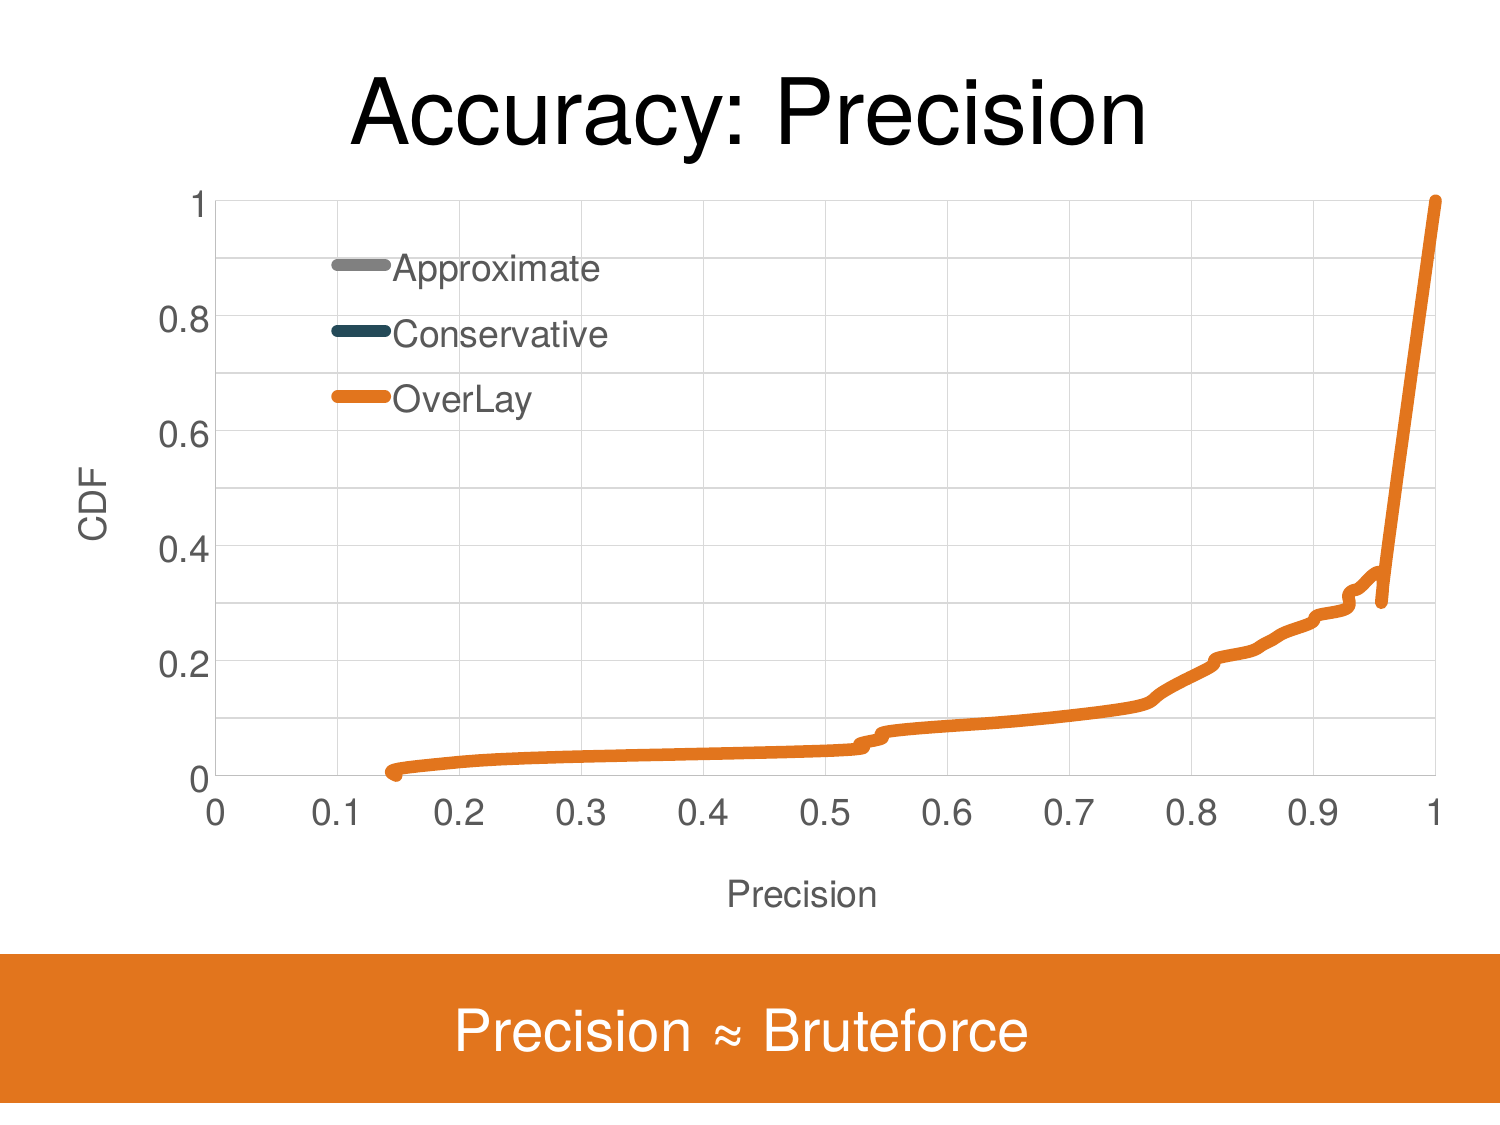

Accuracy: Precision

### Chart

| Category |  |  |  |
|---|---|---|---|
Precision ≈ Bruteforce
47